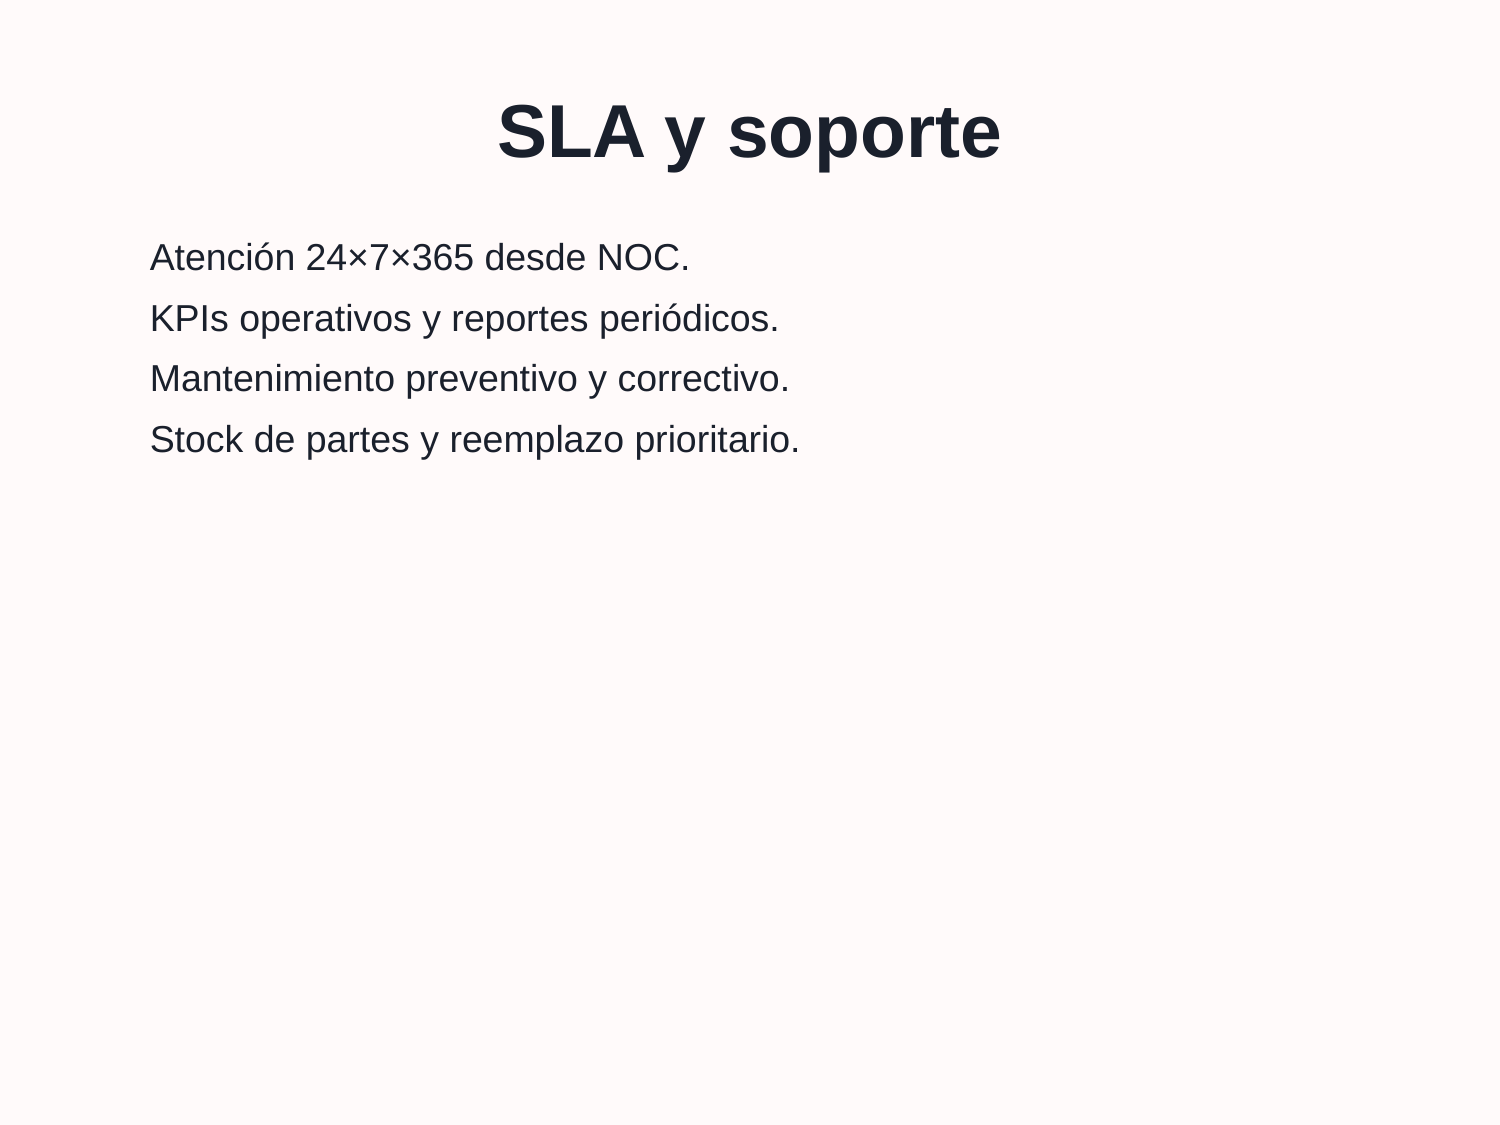

SLA y soporte
Atención 24×7×365 desde NOC.
KPIs operativos y reportes periódicos.
Mantenimiento preventivo y correctivo.
Stock de partes y reemplazo prioritario.